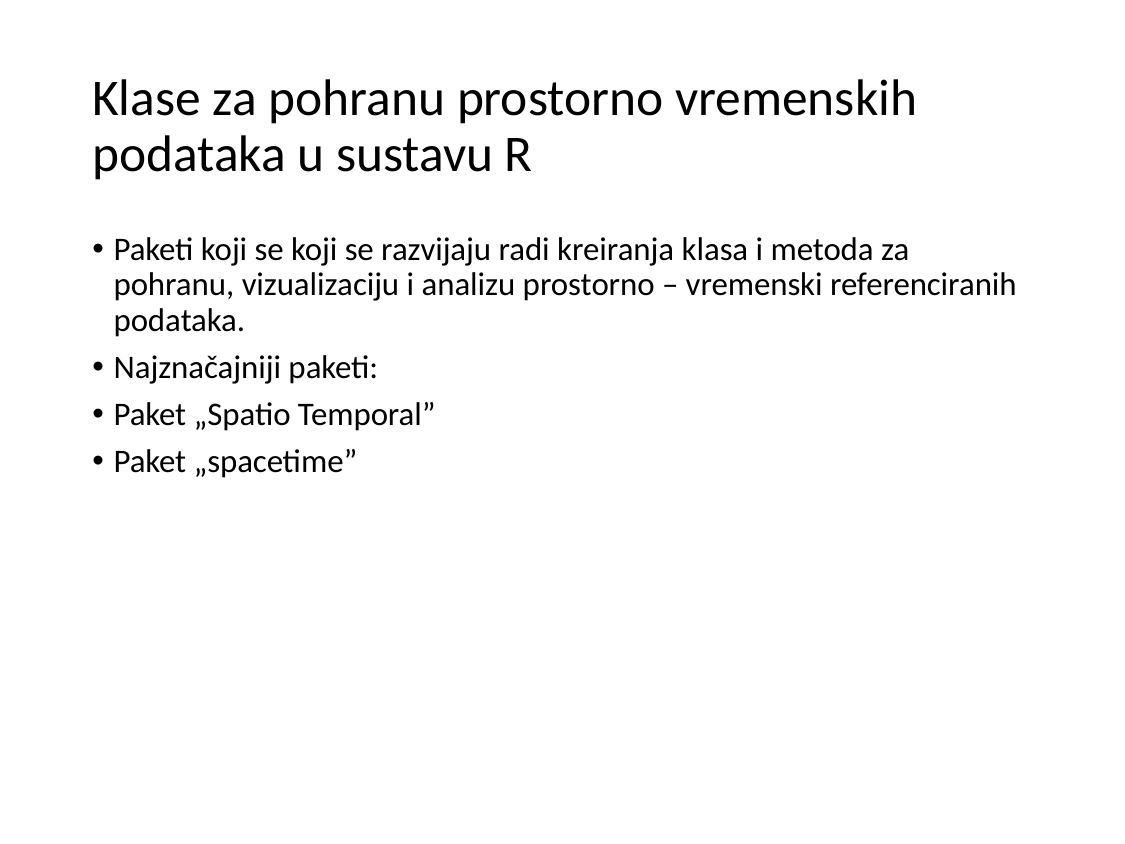

# Klase za pohranu prostorno vremenskih podataka u sustavu R
Paketi koji se koji se razvijaju radi kreiranja klasa i metoda za pohranu, vizualizaciju i analizu prostorno – vremenski referenciranih podataka.
Najznačajniji paketi:
Paket „Spatio Temporal”
Paket „spacetime”